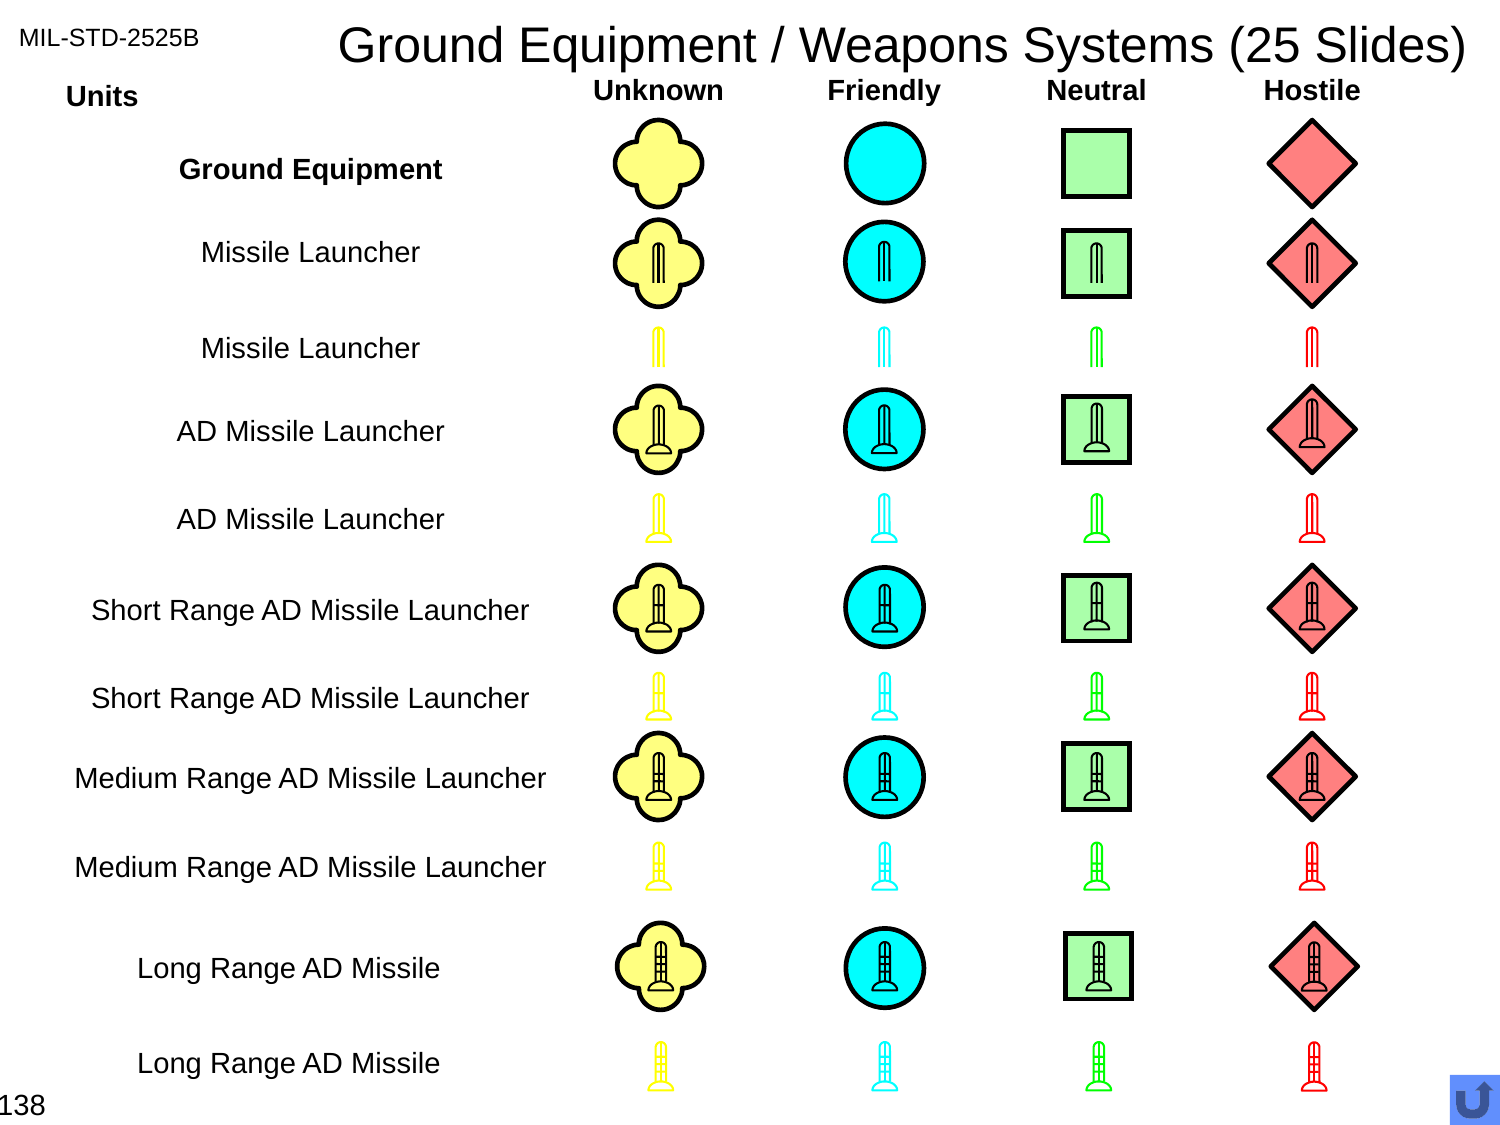

# Ground Equipment / Weapons Systems (25 Slides)
MIL-STD-2525B
Unknown
Friendly
Neutral
Hostile
Units

Ground Equipment

Missile Launcher

Missile Launcher

AD Missile Launcher

AD Missile Launcher

Short Range AD Missile Launcher

Short Range AD Missile Launcher

Medium Range AD Missile Launcher

Medium Range AD Missile Launcher

Long Range AD Missile

Long Range AD Missile
138